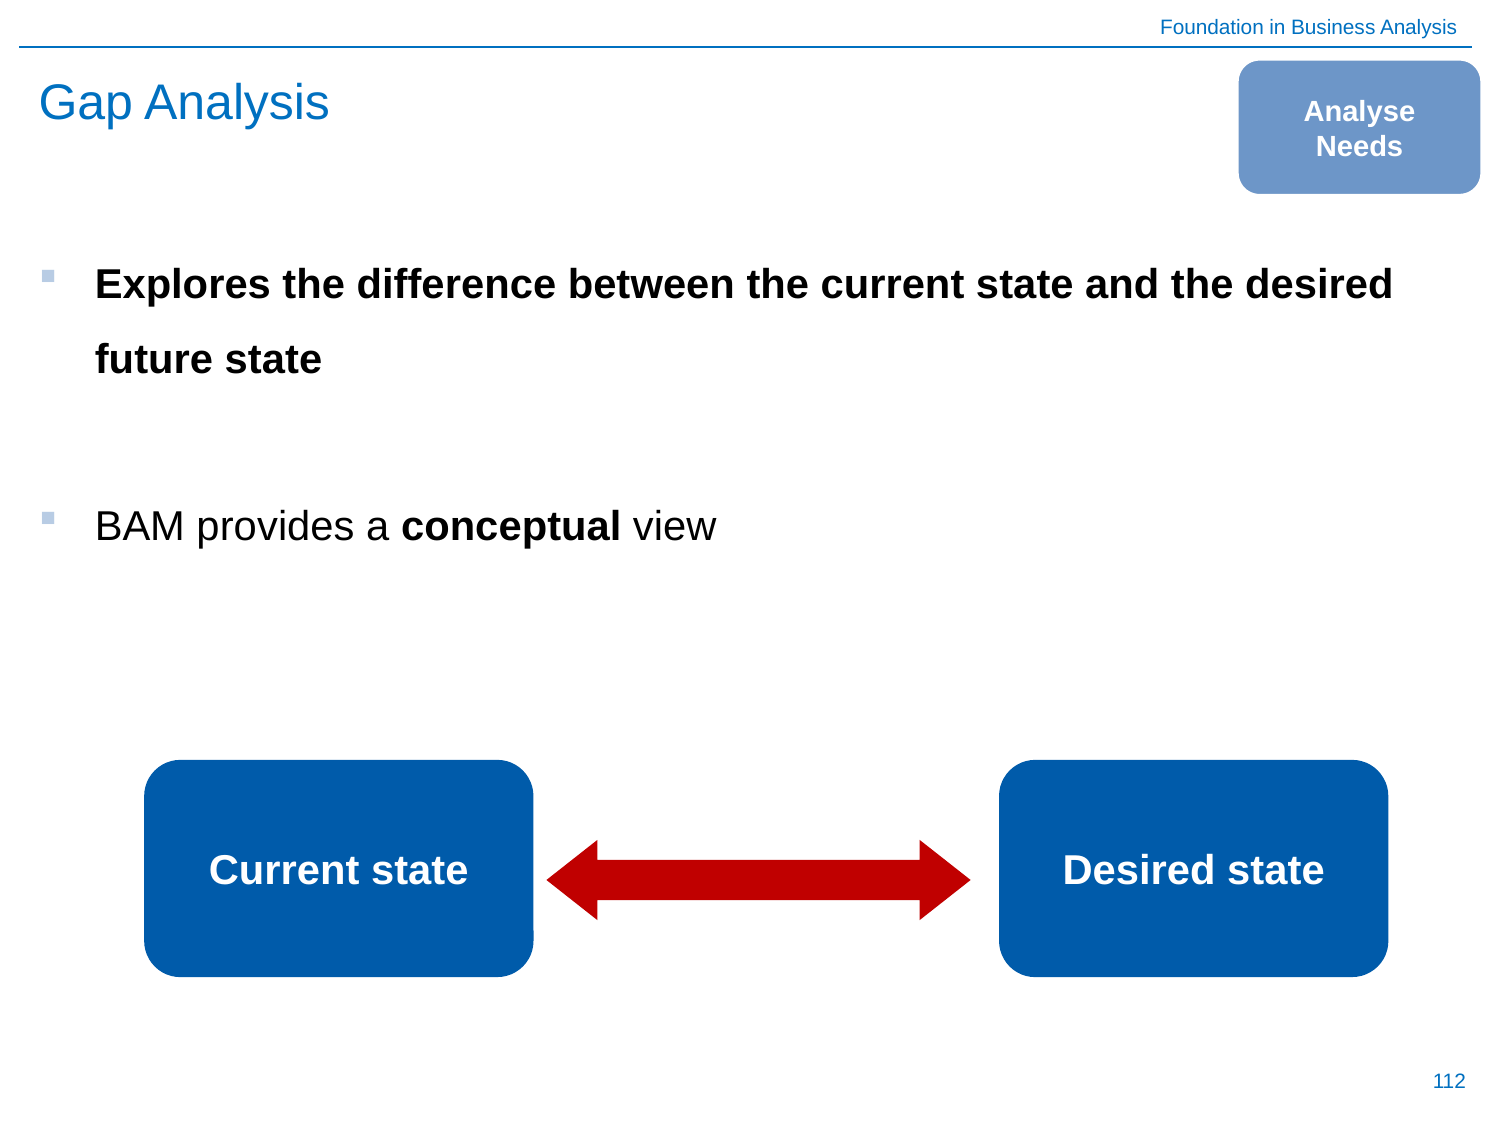

# Gap Analysis
Analyse Needs

Explores the difference between the current state and the desired future state

BAM provides a conceptual view

Conceptual Desired Situation
Desired state
Current state